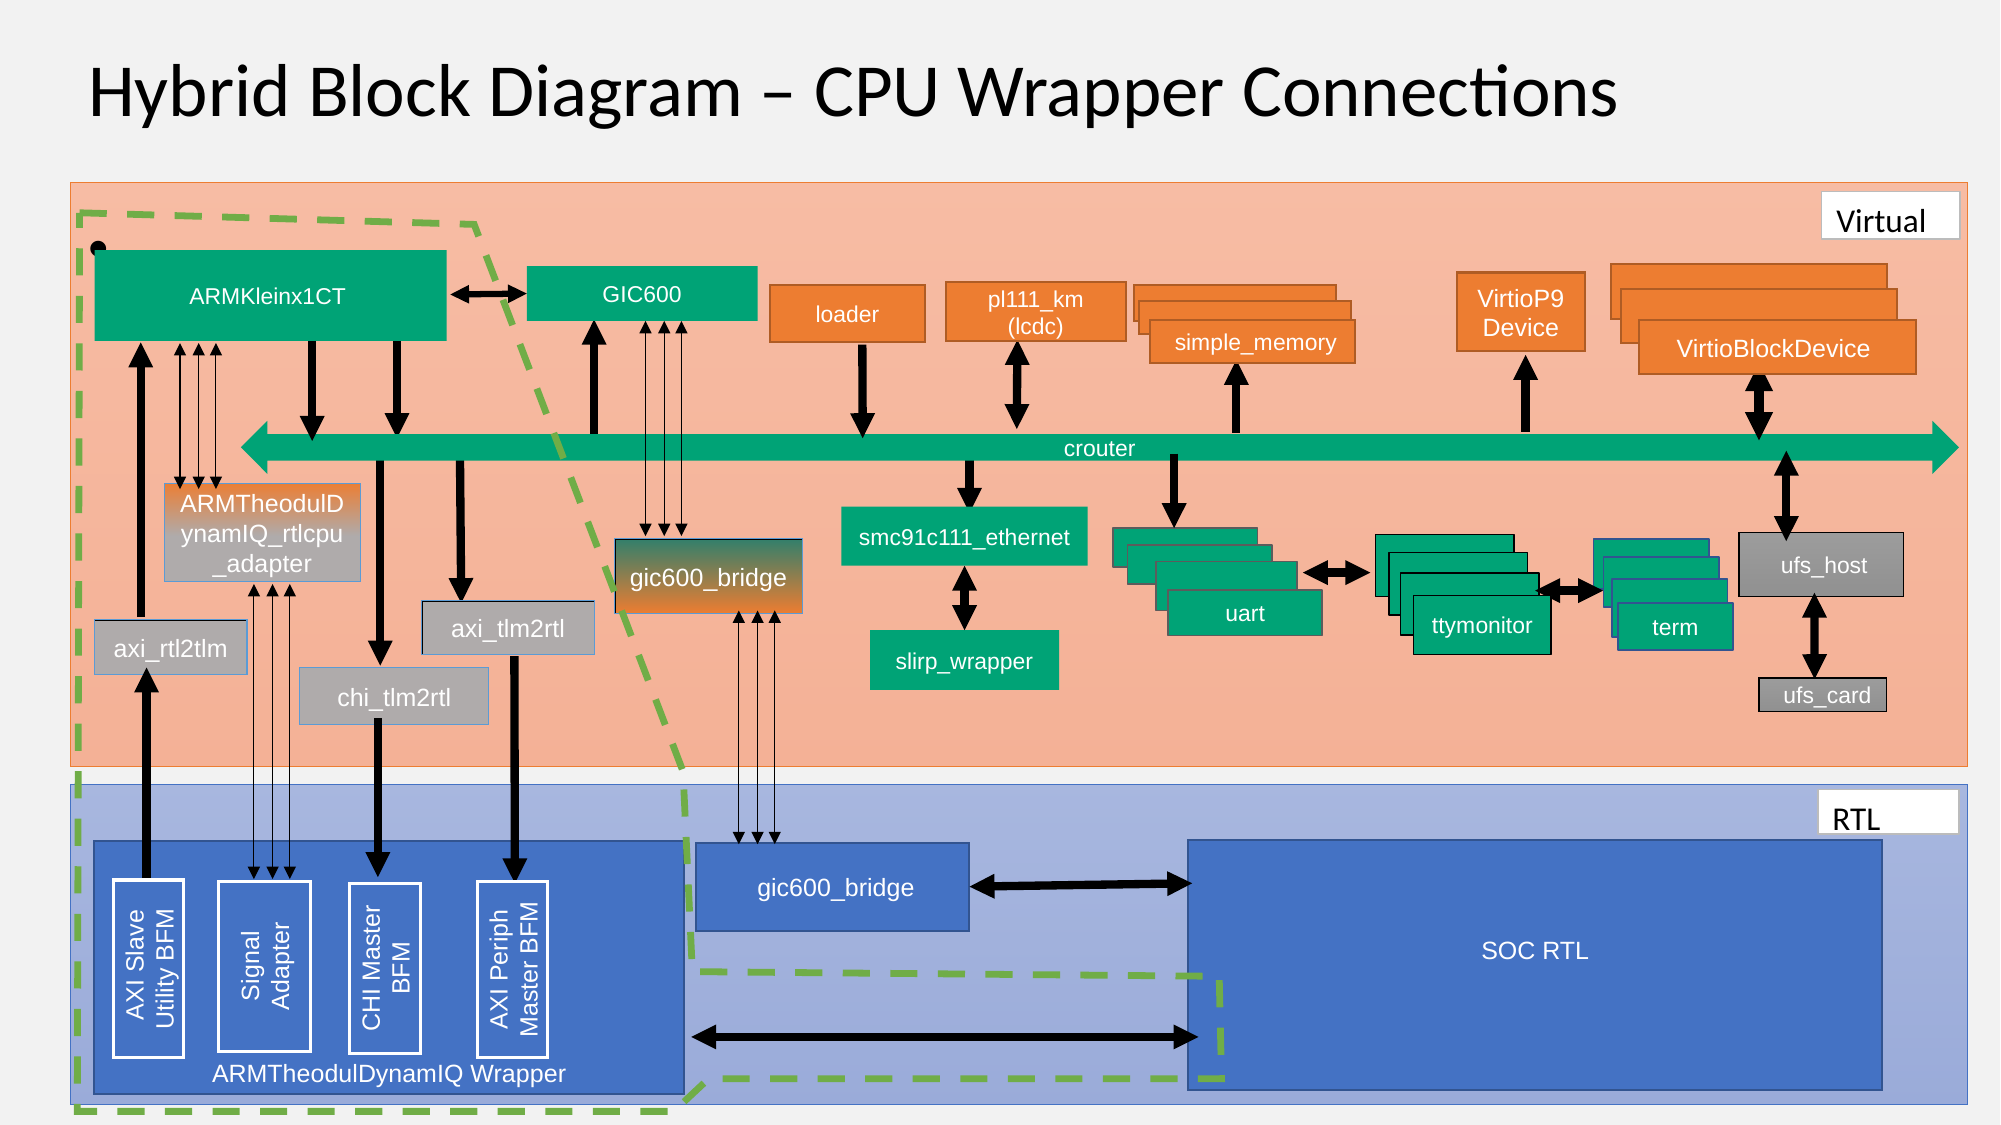

# Hybrid Block Diagram – CPU Wrapper Connections

Virtual
ARMKleinx1CT
GIC600
pl111_km (lcdc)

loader

crouter
uart
ttymonitor
term
slirp_wrapper
 simple_memory
smc91c111_ethernet

VirtioP9Device

VirtioBlockDevice
ARMTheodulDynamIQ_rtlcpu_adapter

 ufs_host

gic600_bridge

ter
axi_tlm2rtl
axi_rtl2tlm
chi_tlm2rtl
ufs_card

RTL
SOC RTL

ARMTheodulDynamIQ Wrapper

 gic600_bridge
Signal Adapter
CHI Master BFM
 AXI Slave Utility BFM
AXI Periph Master BFM